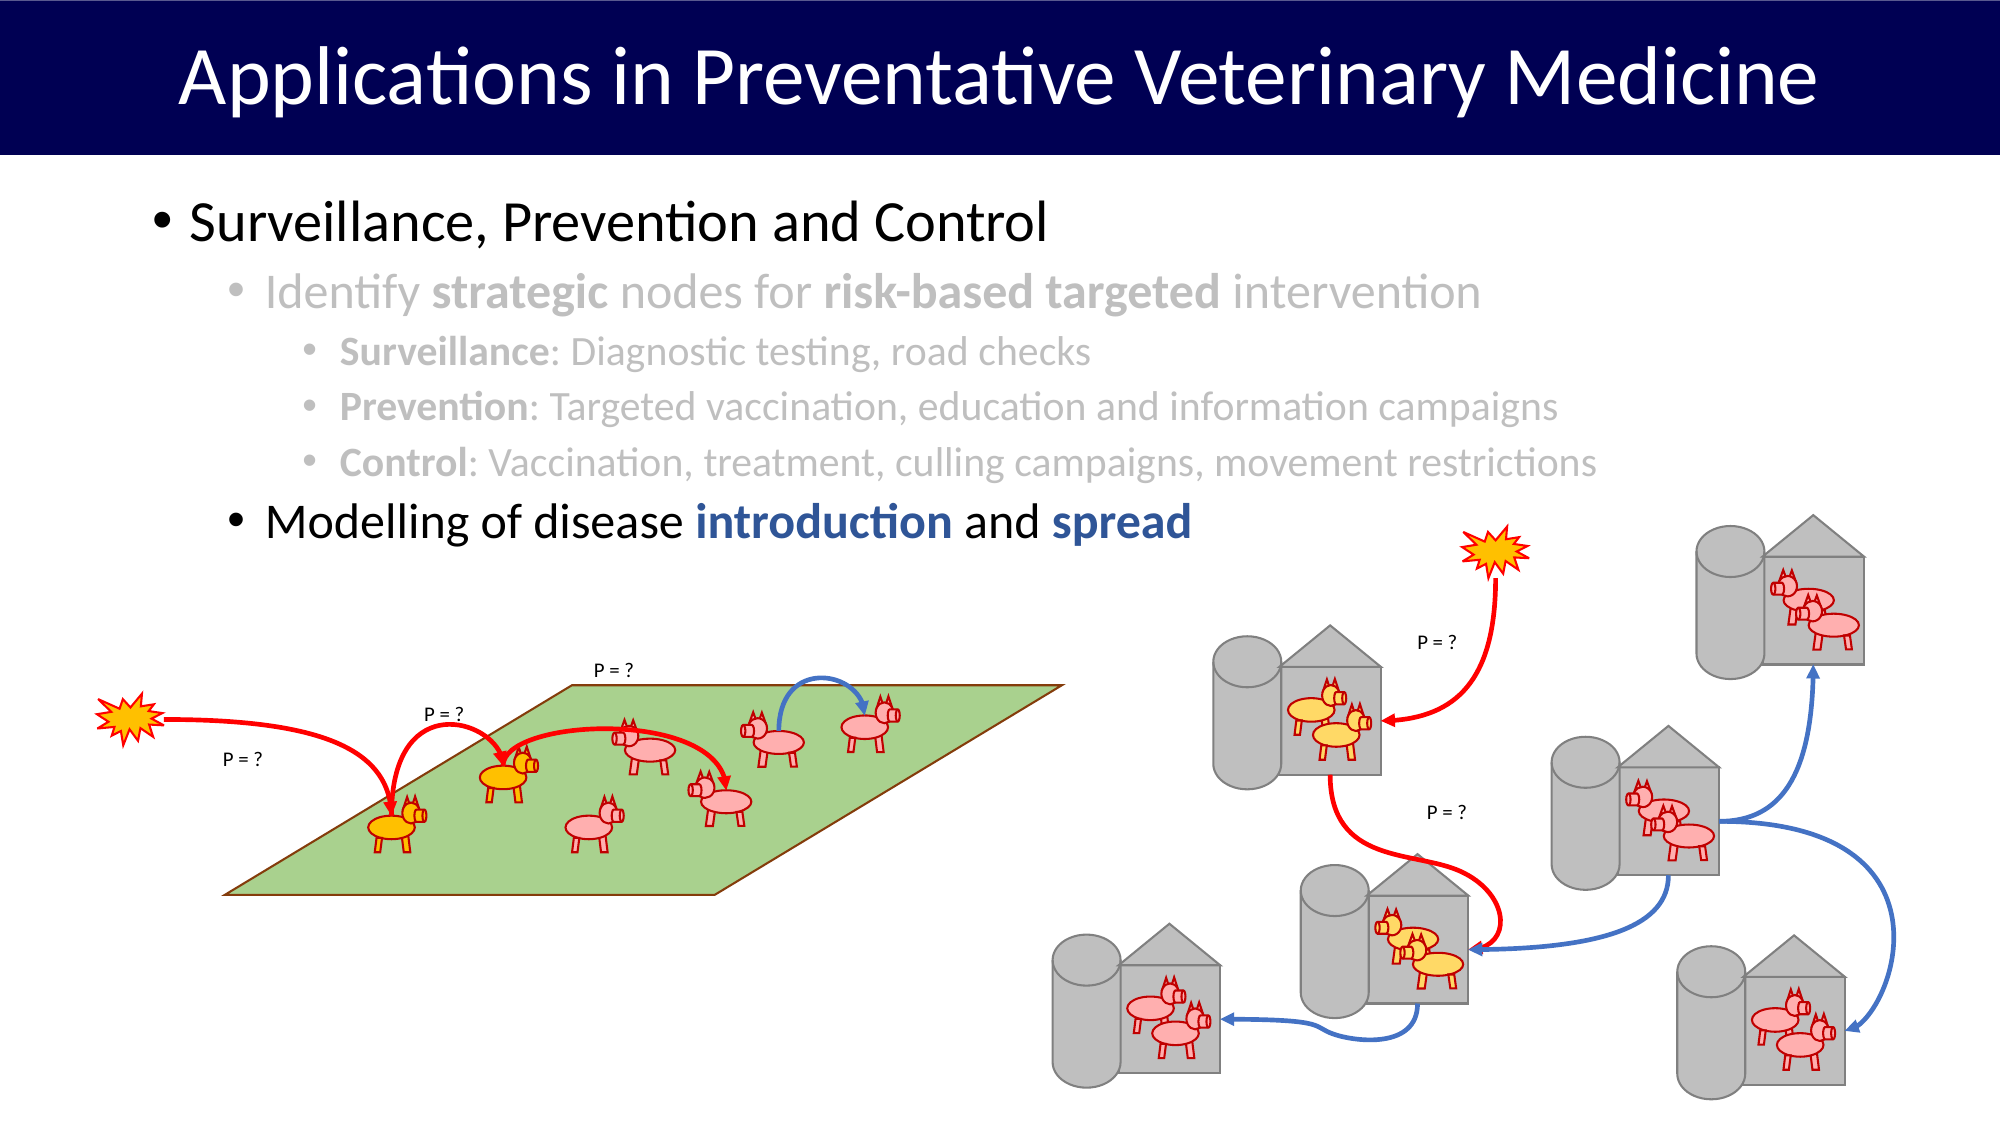

Applications in Preventative Veterinary Medicine
Uses of Networks in Preventative Veterinary Medicine
Surveillance, Prevention and Control
Identify strategic nodes for risk-based targeted intervention
Surveillance: Diagnostic testing, road checks
Prevention: Targeted vaccination, education and information campaigns
Control: Vaccination, treatment, culling campaigns, movement restrictions
Modelling of disease introduction and spread

P = ?

P = ?

P = ?

P = ?

P = ?